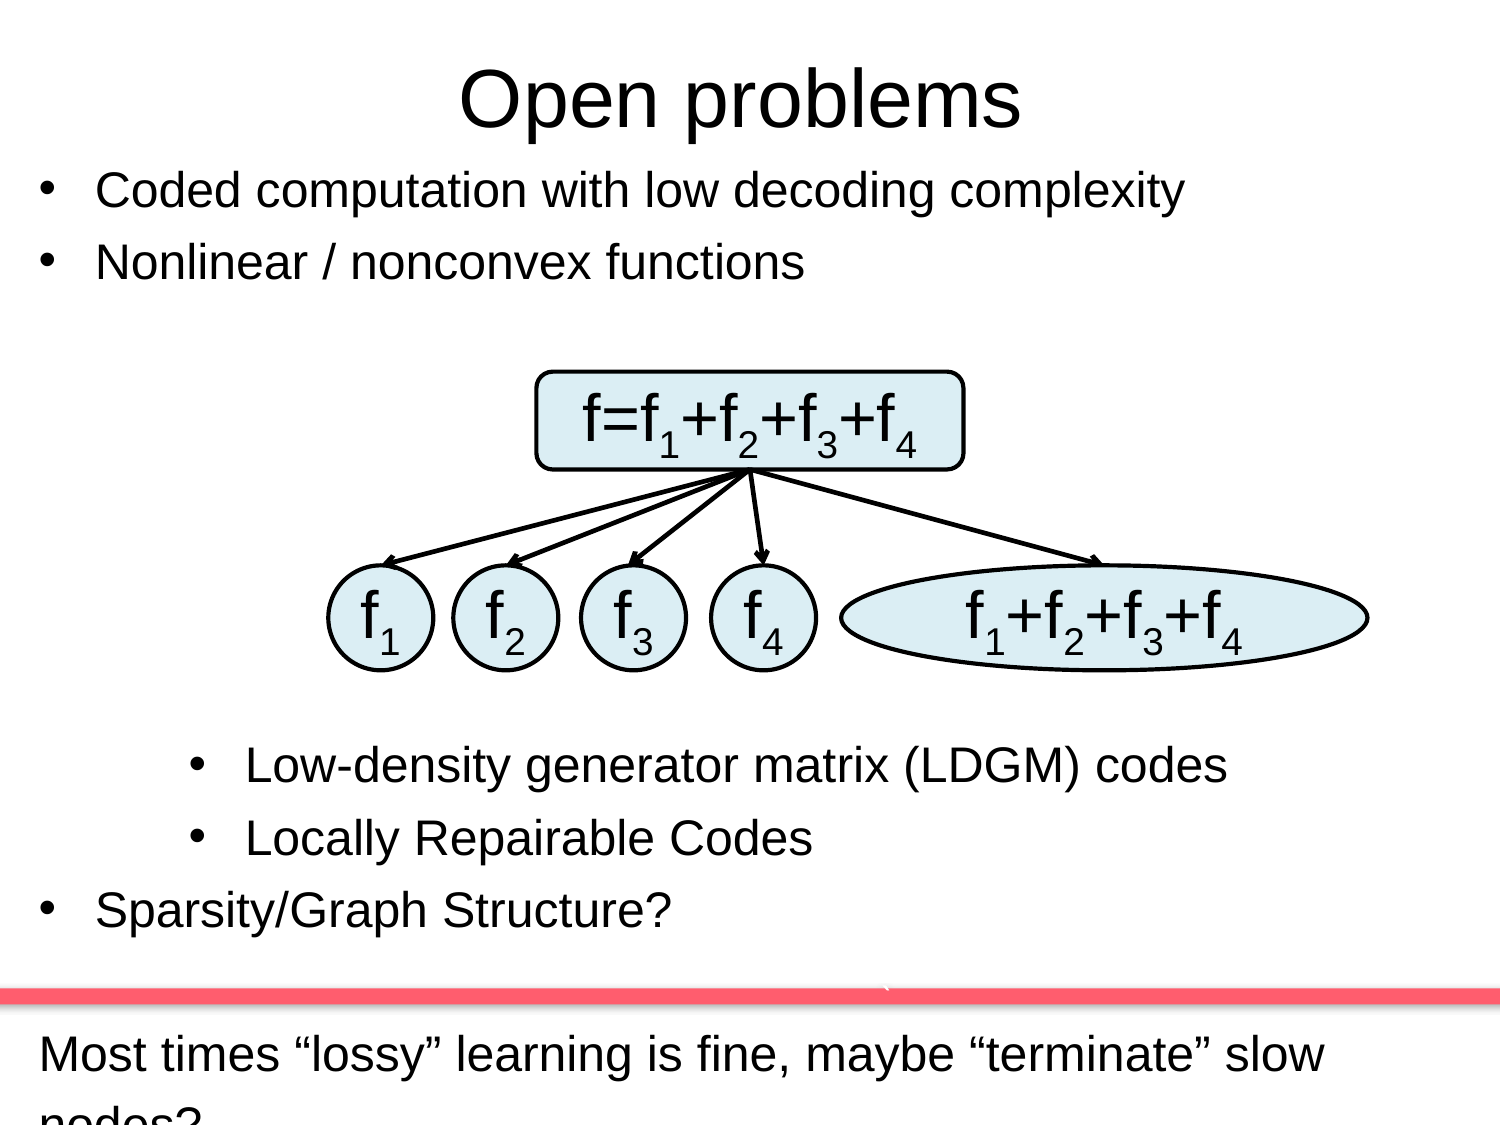

Open problems
Coded computation with low decoding complexity
Nonlinear / nonconvex functions

Low-density generator matrix (LDGM) codes
Locally Repairable Codes
Sparsity/Graph Structure?

Most times “lossy” learning is fine, maybe “terminate” slow nodes?

f=f1+f2+f3+f4
f1
f2
f3
f4
f1+f2+f3+f4
`